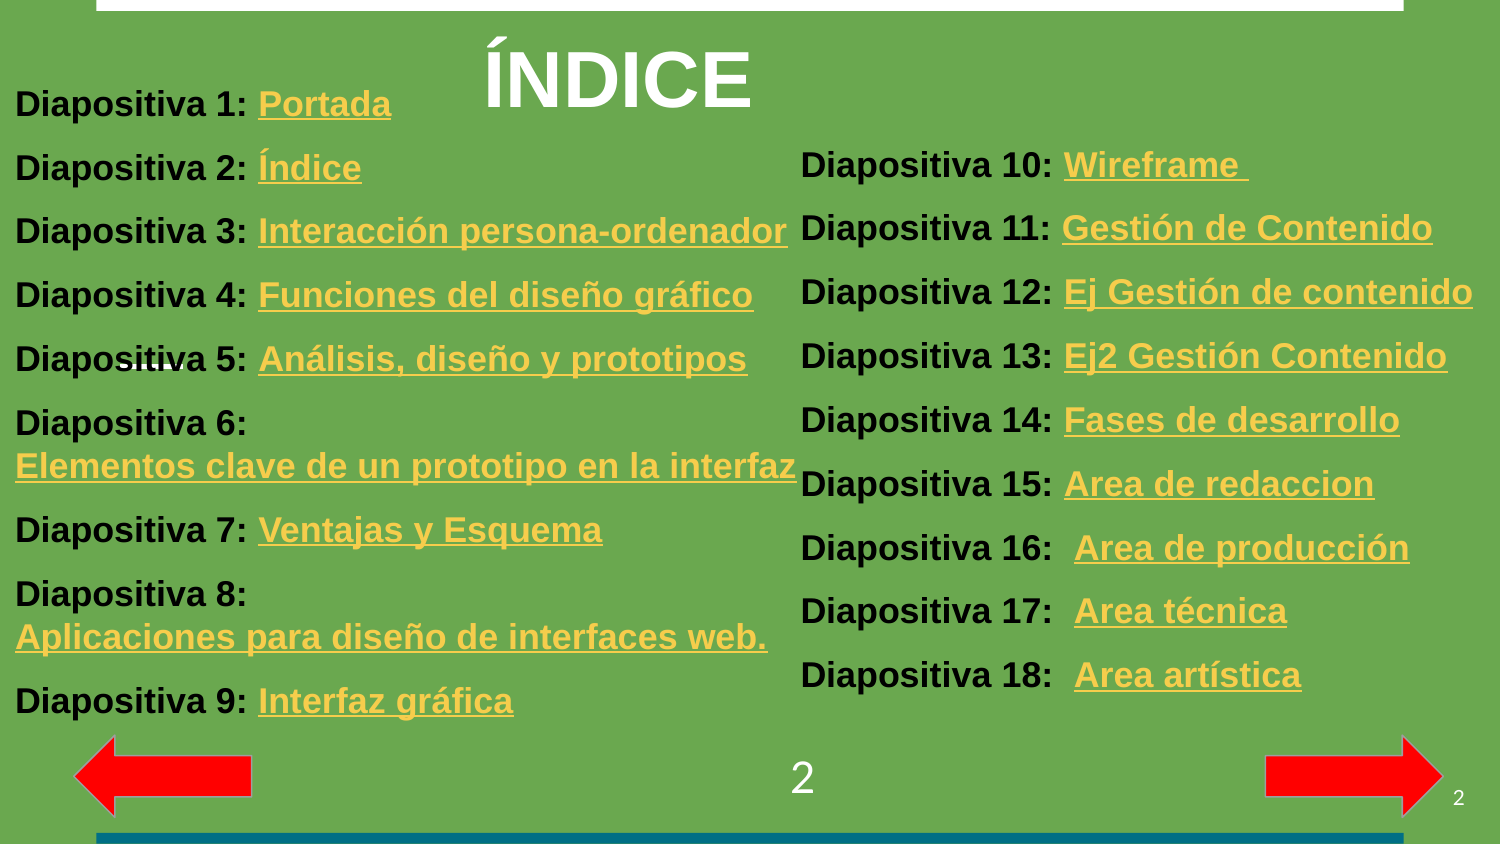

# ÍNDICE
Diapositiva 10: Wireframe
Diapositiva 11: Gestión de Contenido
Diapositiva 12: Ej Gestión de contenido
Diapositiva 13: Ej2 Gestión Contenido
Diapositiva 14: Fases de desarrollo
Diapositiva 15: Area de redaccion
Diapositiva 16:  Area de producción
Diapositiva 17:  Area técnica
Diapositiva 18:  Area artística
Diapositiva 1: Portada
Diapositiva 2: Índice
Diapositiva 3: Interacción persona-ordenador
Diapositiva 4: Funciones del diseño gráfico
Diapositiva 5: Análisis, diseño y prototipos
Diapositiva 6: Elementos clave de un prototipo en la interfaz
Diapositiva 7: Ventajas y Esquema
Diapositiva 8: Aplicaciones para diseño de interfaces web.
Diapositiva 9: Interfaz gráfica

2

2